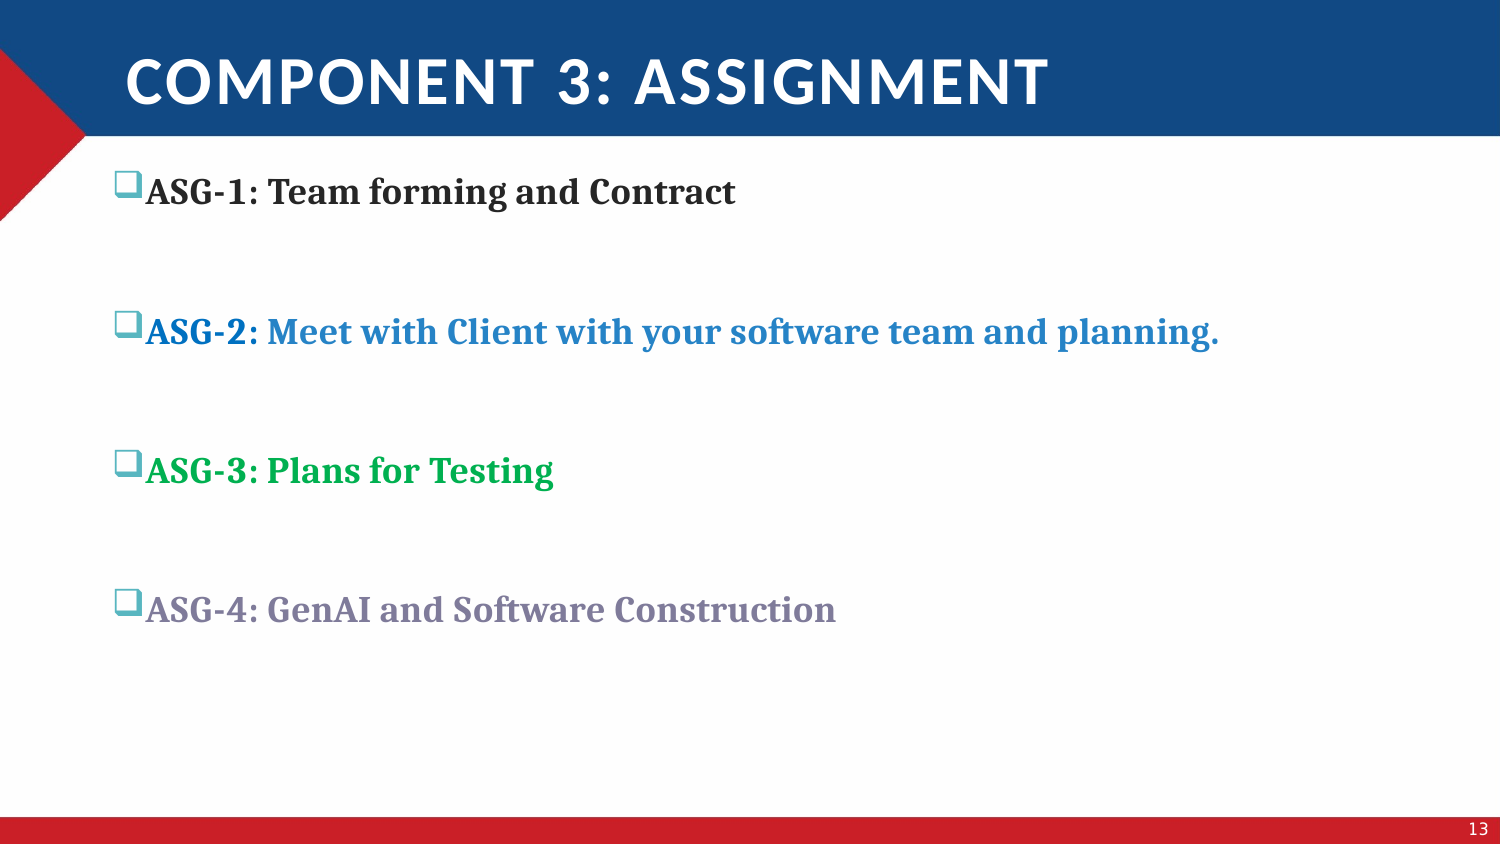

# Component 3: ASSIGNMENT
ASG-1: Team forming and Contract

ASG-2: Meet with Client with your software team and planning.

ASG-3: Plans for Testing

ASG-4: GenAI and Software Construction
13